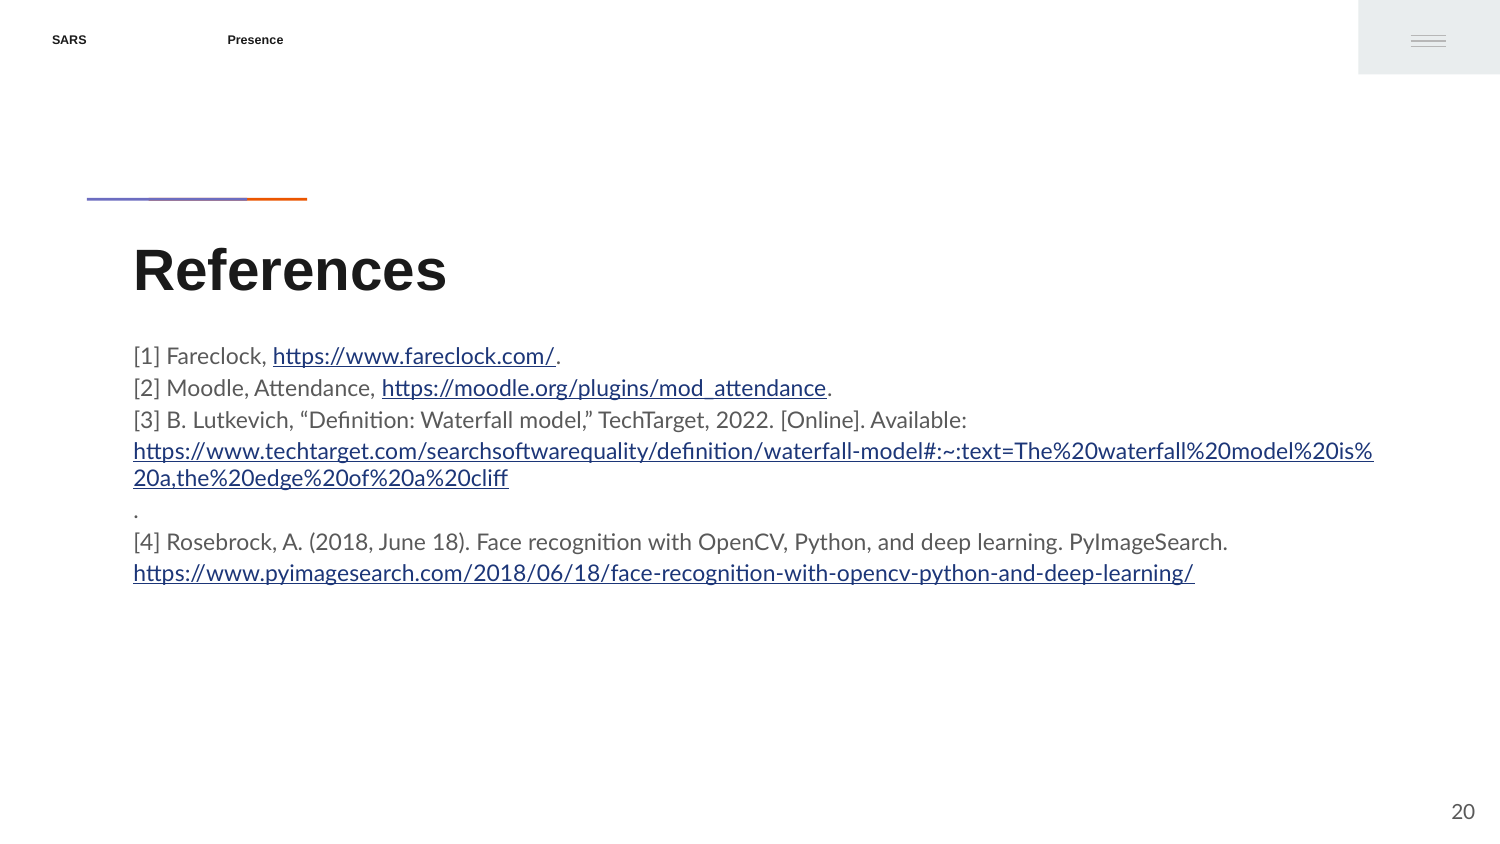

# References
[1] Fareclock, https://www.fareclock.com/.
[2] Moodle, Attendance, https://moodle.org/plugins/mod_attendance.
[3] B. Lutkevich, “Definition: Waterfall model,” TechTarget, 2022. [Online]. Available: https://www.techtarget.com/searchsoftwarequality/definition/waterfall-model#:~:text=The%20waterfall%20model%20is%20a,the%20edge%20of%20a%20cliff.
[4] Rosebrock, A. (2018, June 18). Face recognition with OpenCV, Python, and deep learning. PyImageSearch. https://www.pyimagesearch.com/2018/06/18/face-recognition-with-opencv-python-and-deep-learning/

20